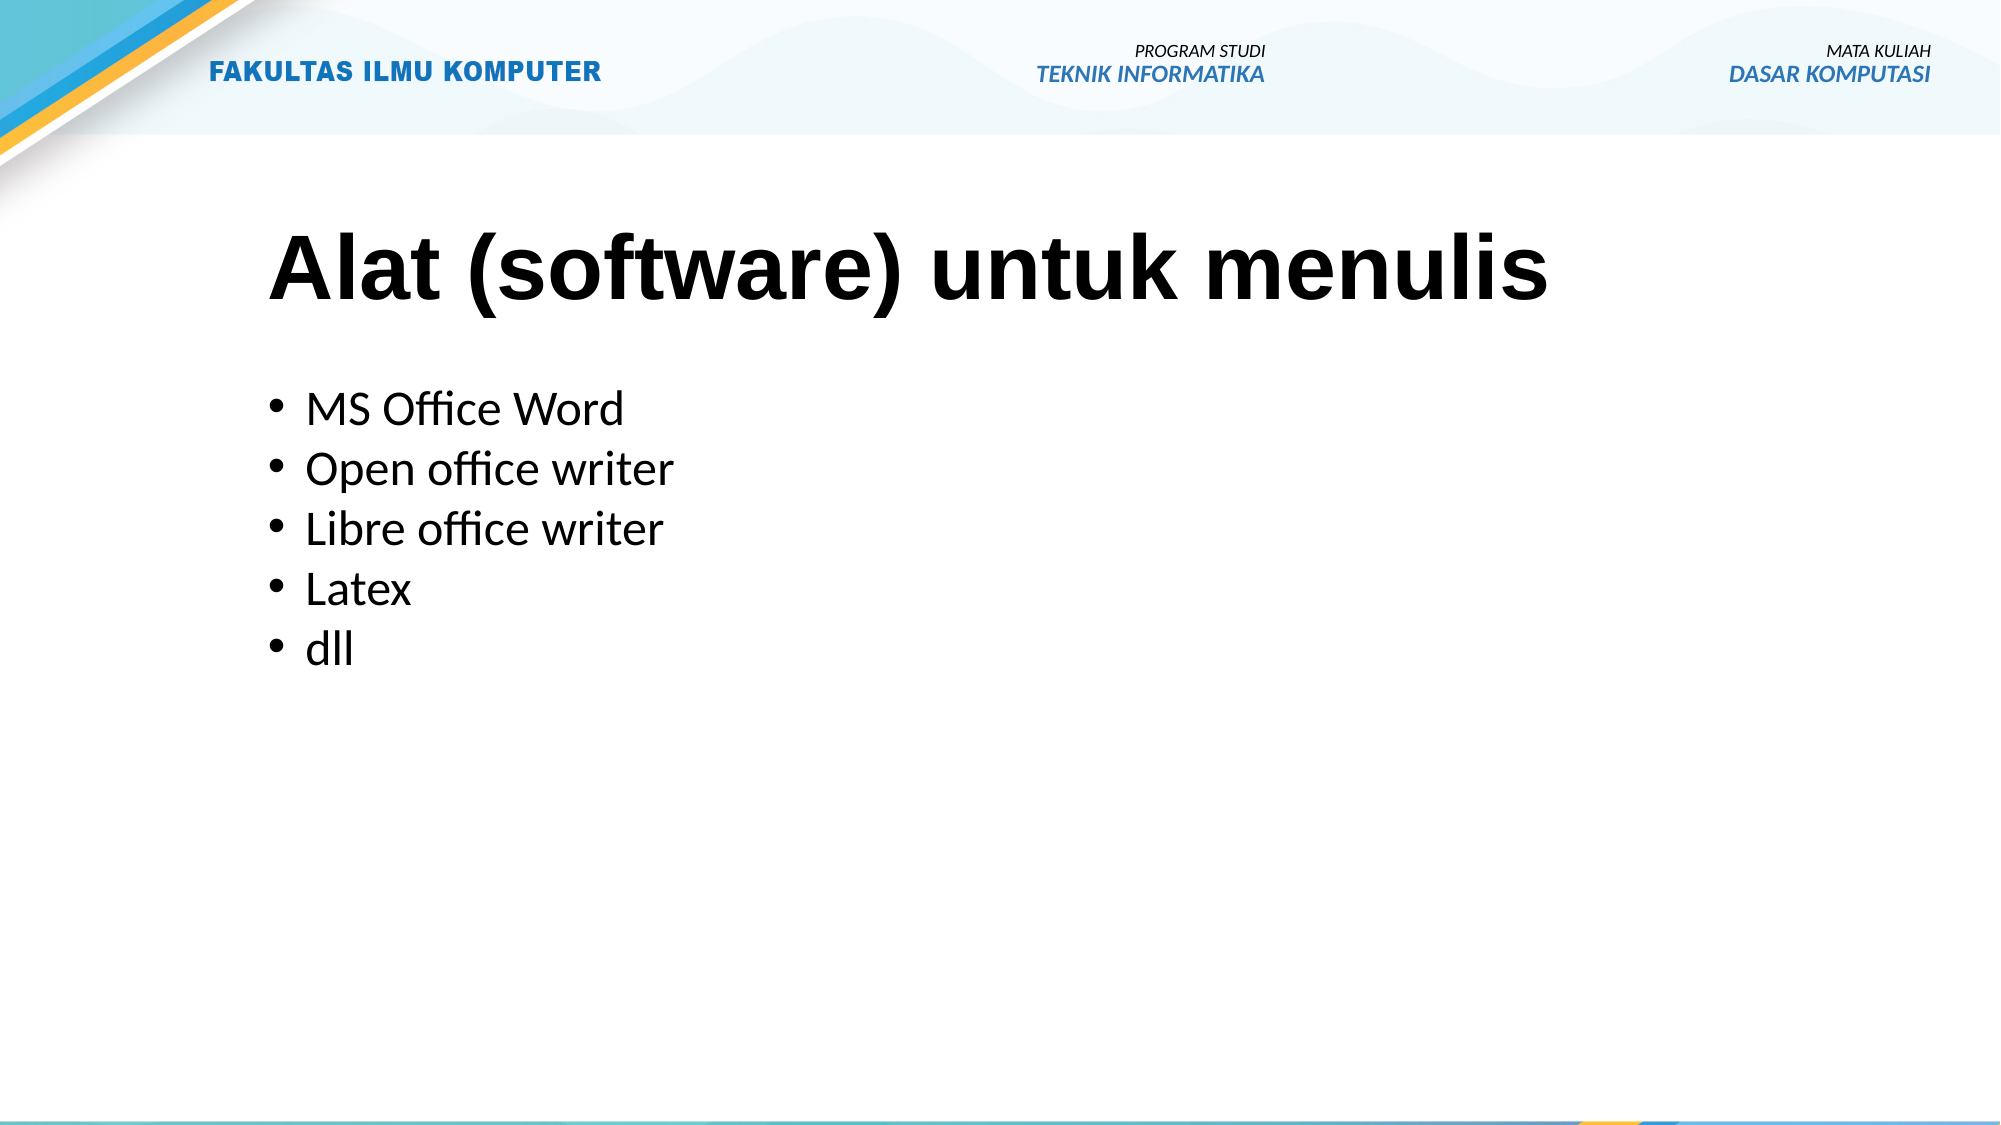

PROGRAM STUDI
TEKNIK INFORMATIKA
MATA KULIAH
DASAR KOMPUTASI

# Alat (software) untuk menulis
MS Office Word
Open office writer
Libre office writer
Latex
dll